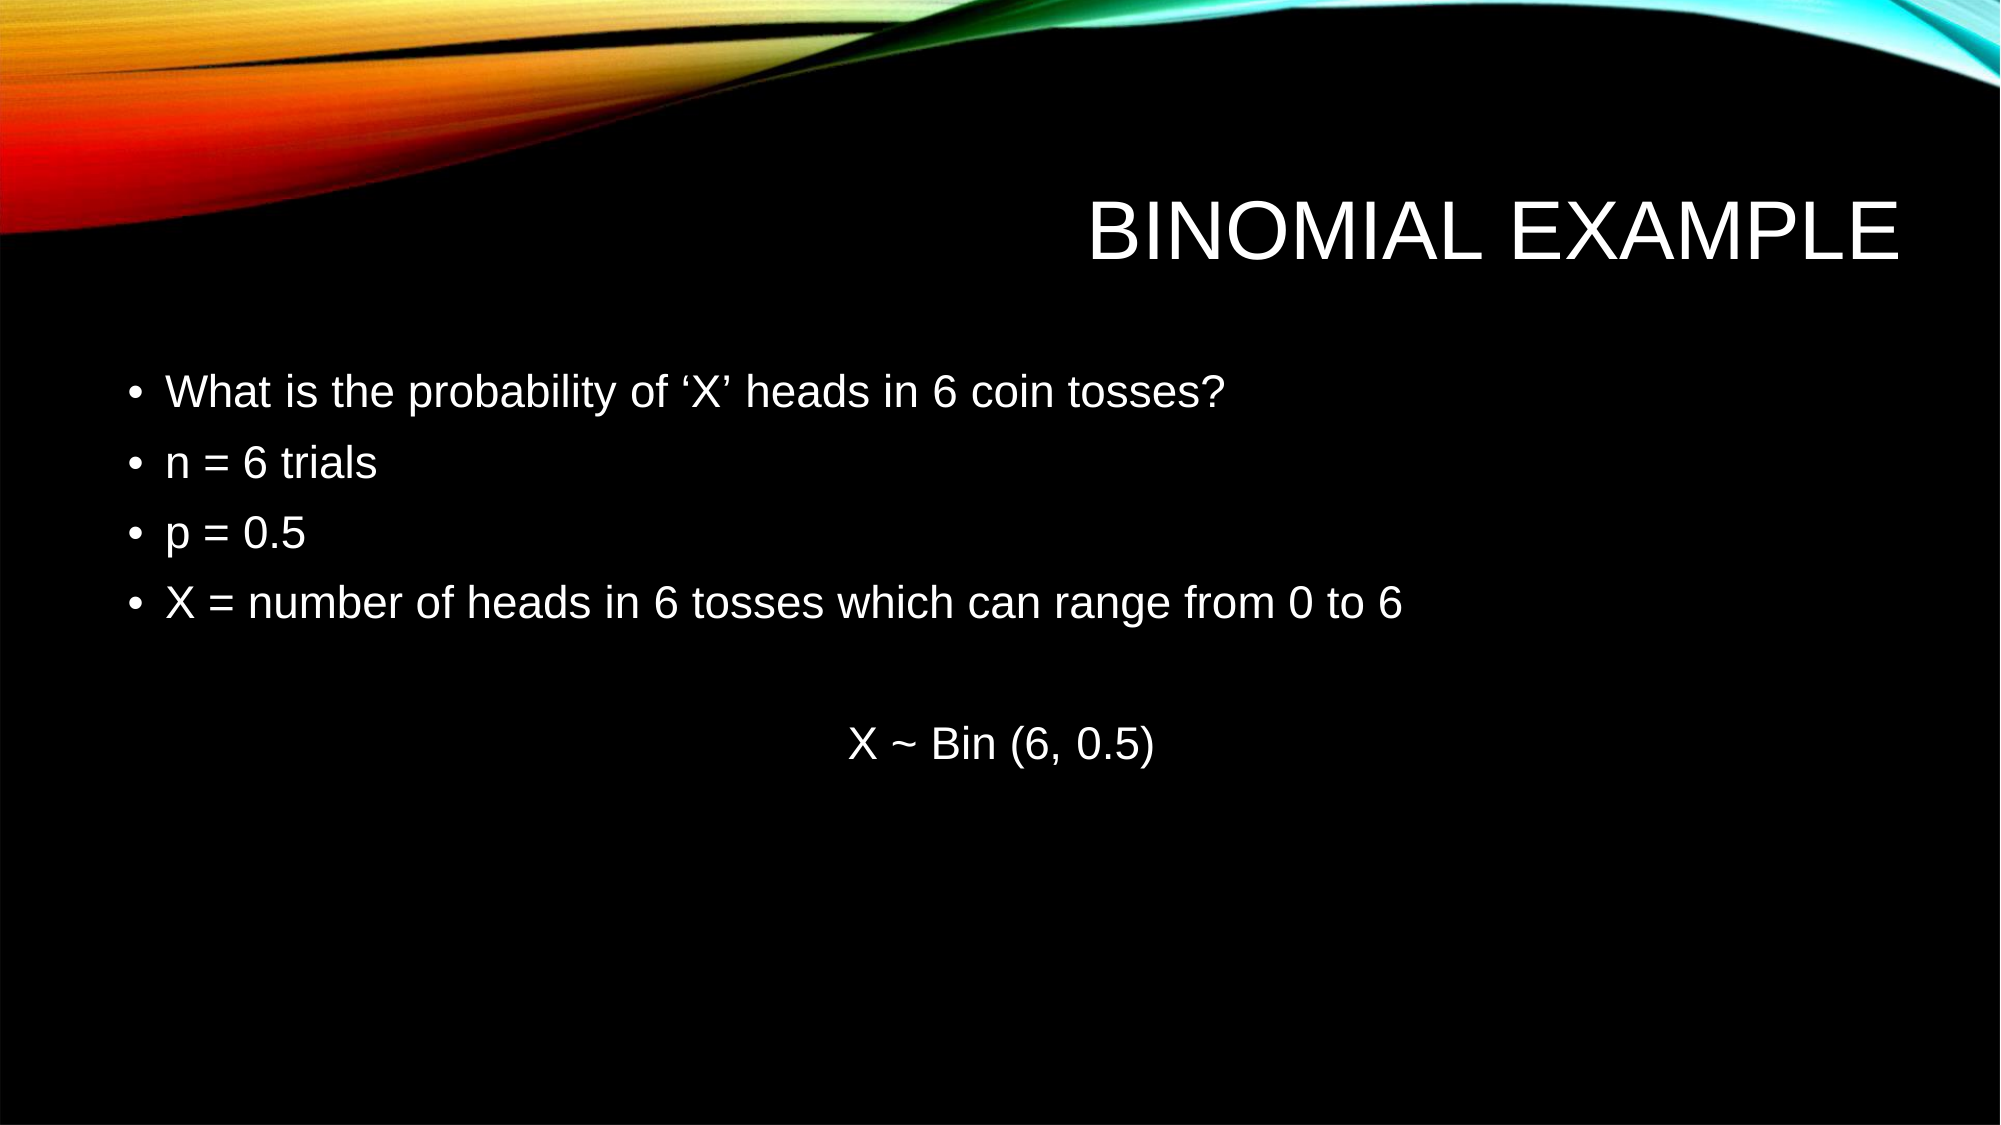

BINOMIAL EXAMPLE
• What is the probability of ‘X’ heads in 6 coin tosses?
• n = 6 trials
• p = 0.5
• X = number of heads in 6 tosses which can range from 0 to 6
X ~ Bin (6, 0.5)